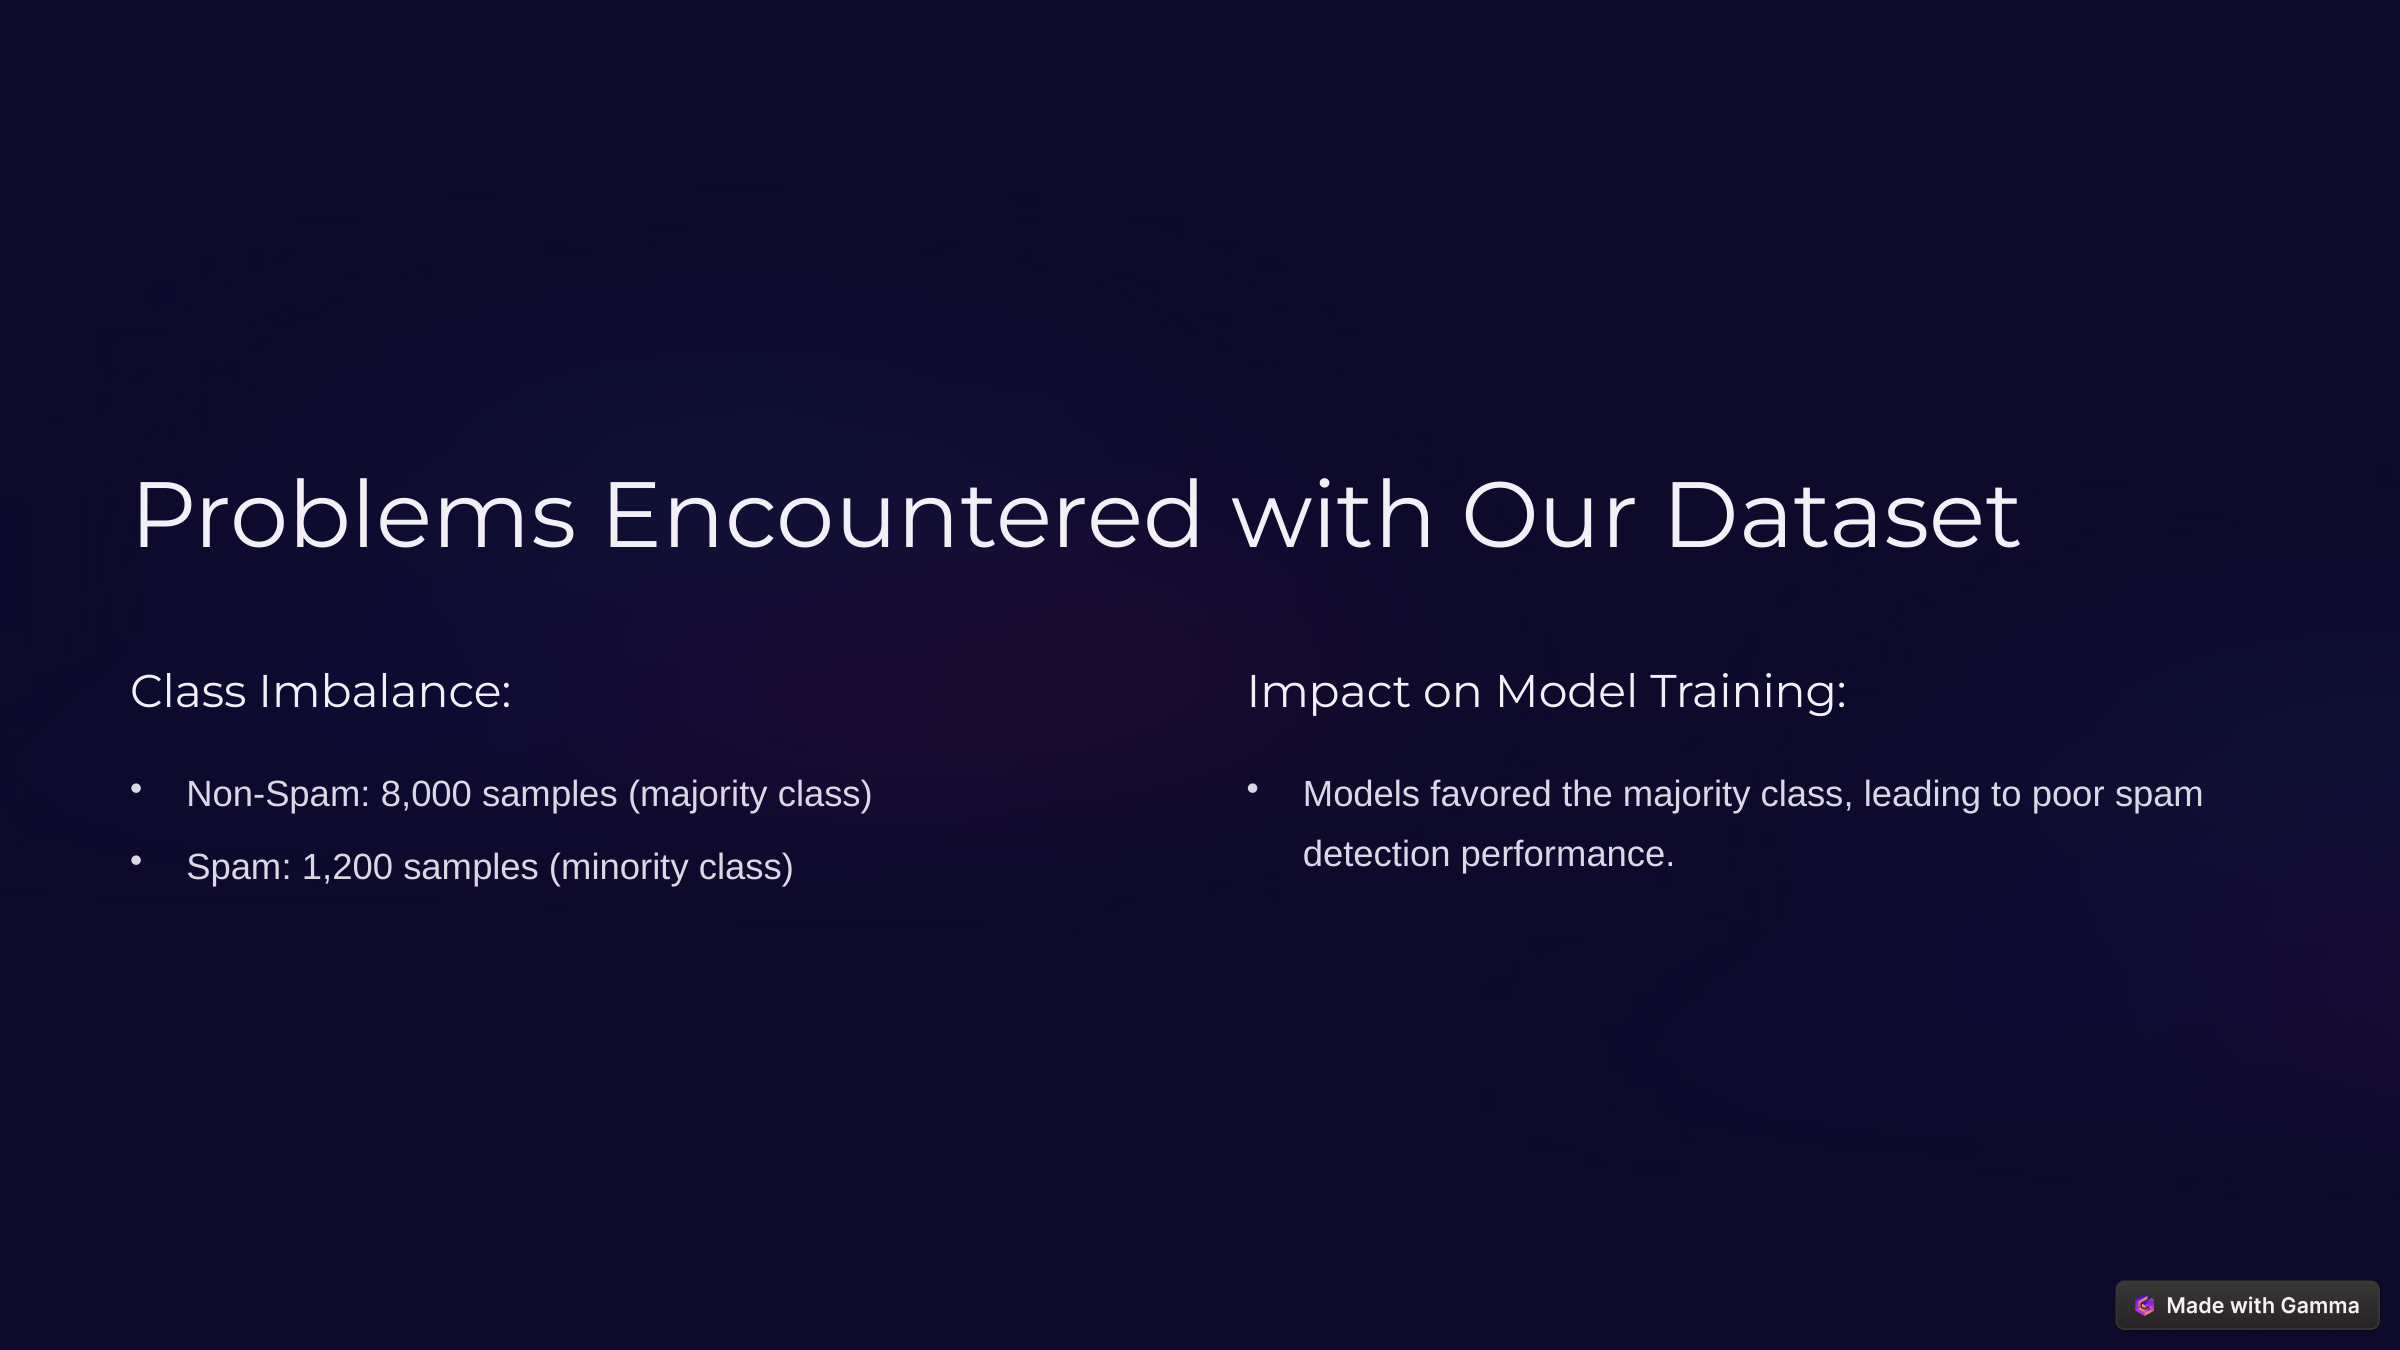

Problems Encountered with Our Dataset
Class Imbalance:
Impact on Model Training:
Non-Spam: 8,000 samples (majority class)
Models favored the majority class, leading to poor spam detection performance.
Spam: 1,200 samples (minority class)